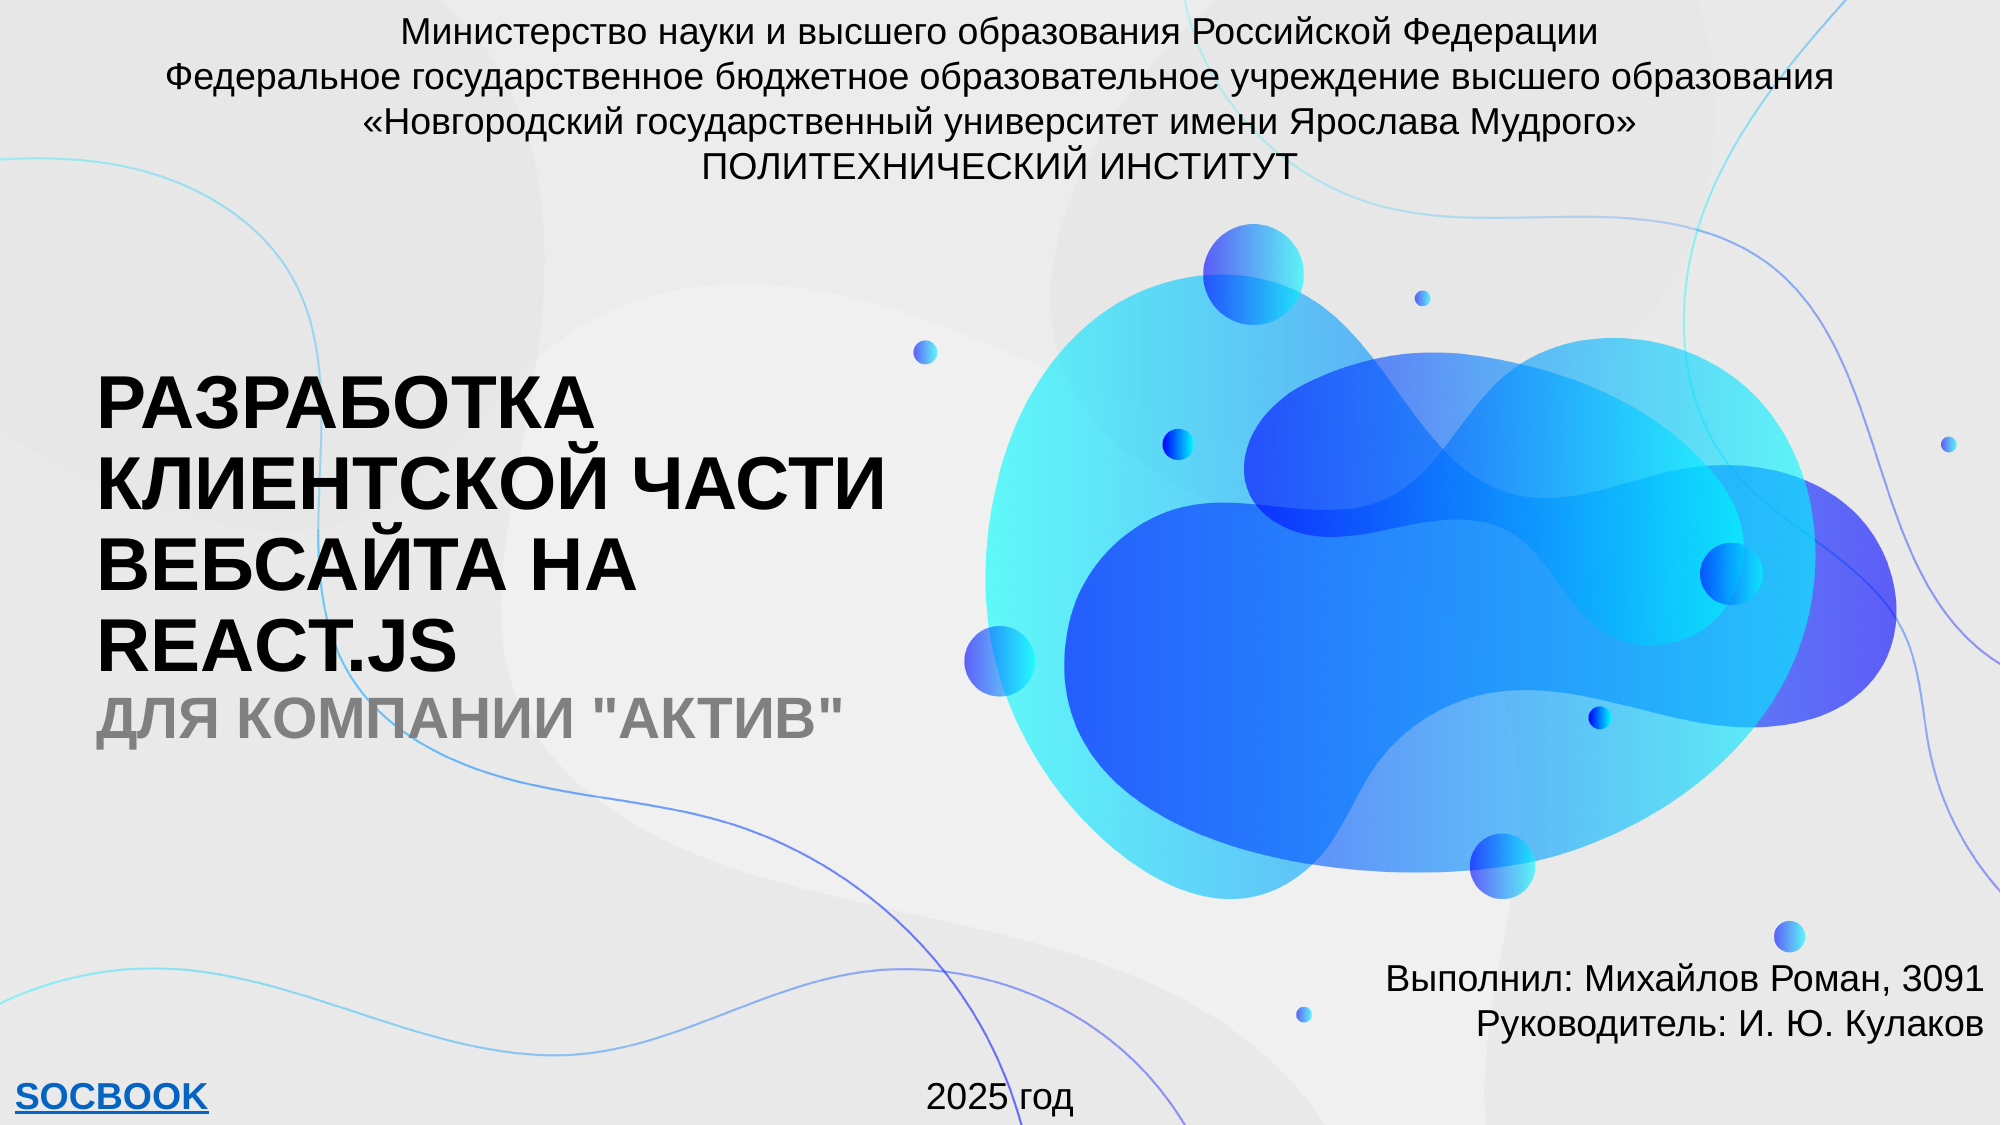

Министерство науки и высшего образования Российской Федерации
Федеральное государственное бюджетное образовательное учреждение высшего образования
«Новгородский государственный университет имени Ярослава Мудрого»
ПОЛИТЕХНИЧЕСКИЙ ИНСТИТУТ
# РАЗРАБОТКА КЛИЕНТСКОЙ ЧАСТИ ВЕБСАЙТА НА REACT.JS ДЛЯ КОМПАНИИ "АКТИВ"
Выполнил: Михайлов Роман, 3091
Руководитель: И. Ю. Кулаков
SOCBOOK
2025 год